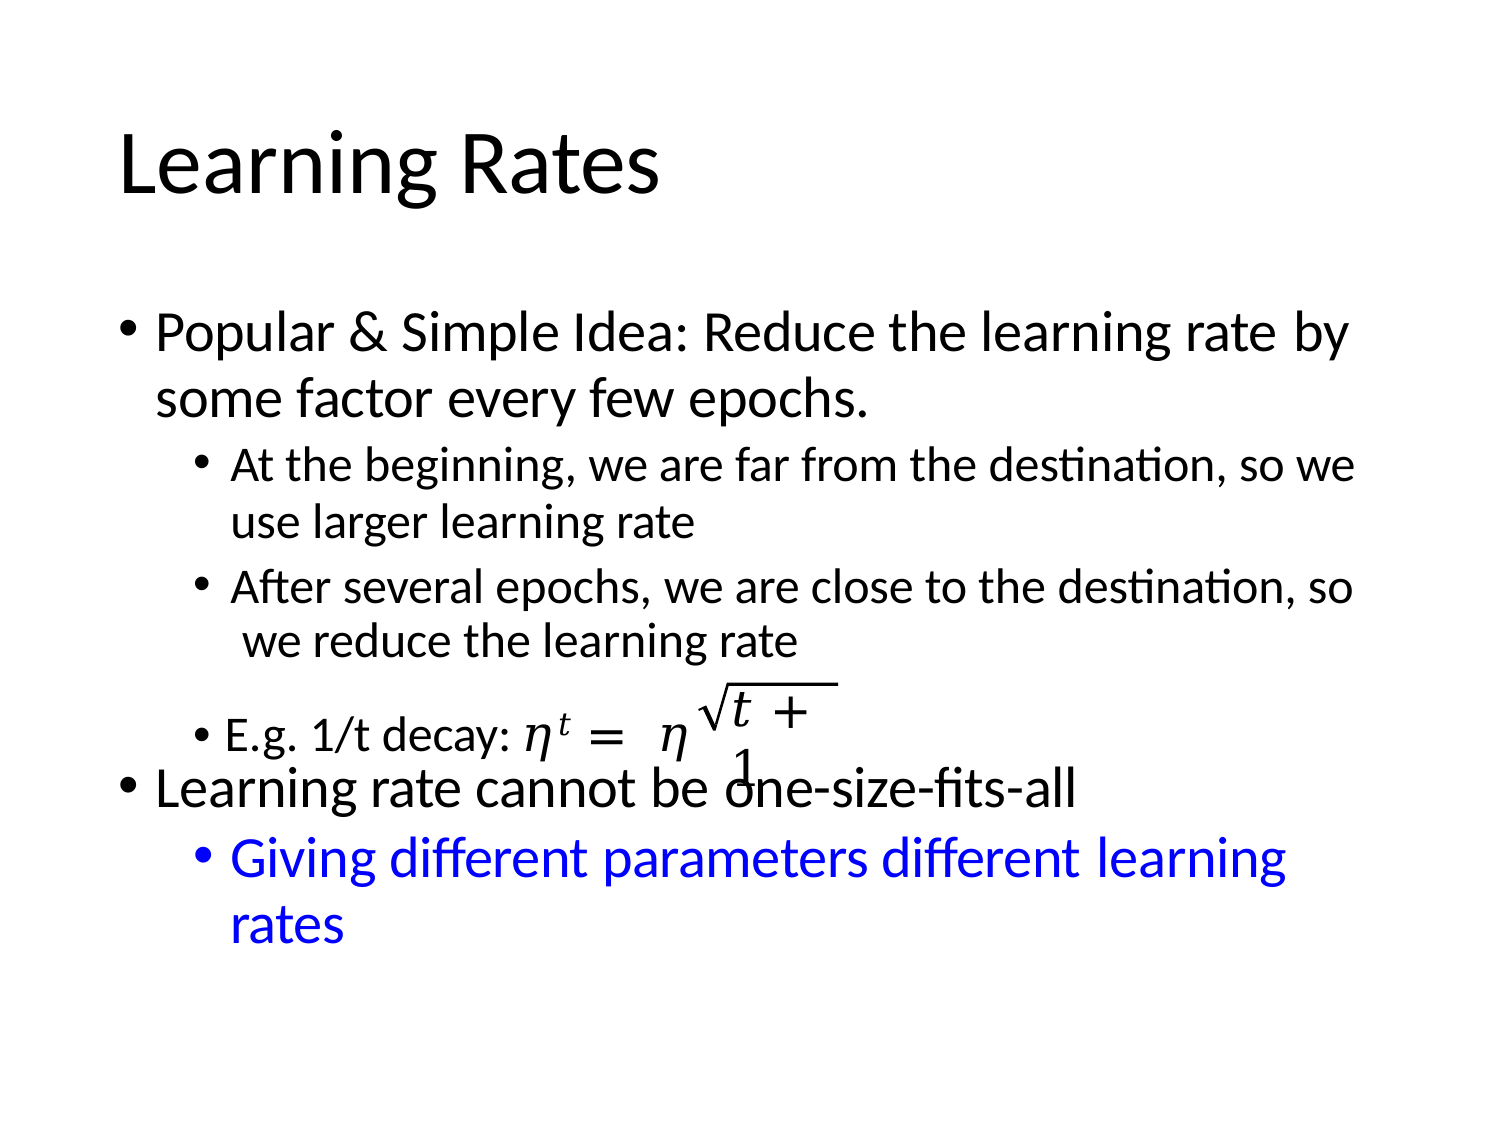

# Learning Rates
Popular & Simple Idea: Reduce the learning rate by
some factor every few epochs.
At the beginning, we are far from the destination, so we
use larger learning rate
After several epochs, we are close to the destination, so  we reduce the learning rate
• E.g. 1/t decay: 𝜂𝑡 =  𝜂
𝑡 +  1

Learning rate cannot be one-size-fits-all
Giving different parameters different learning
rates